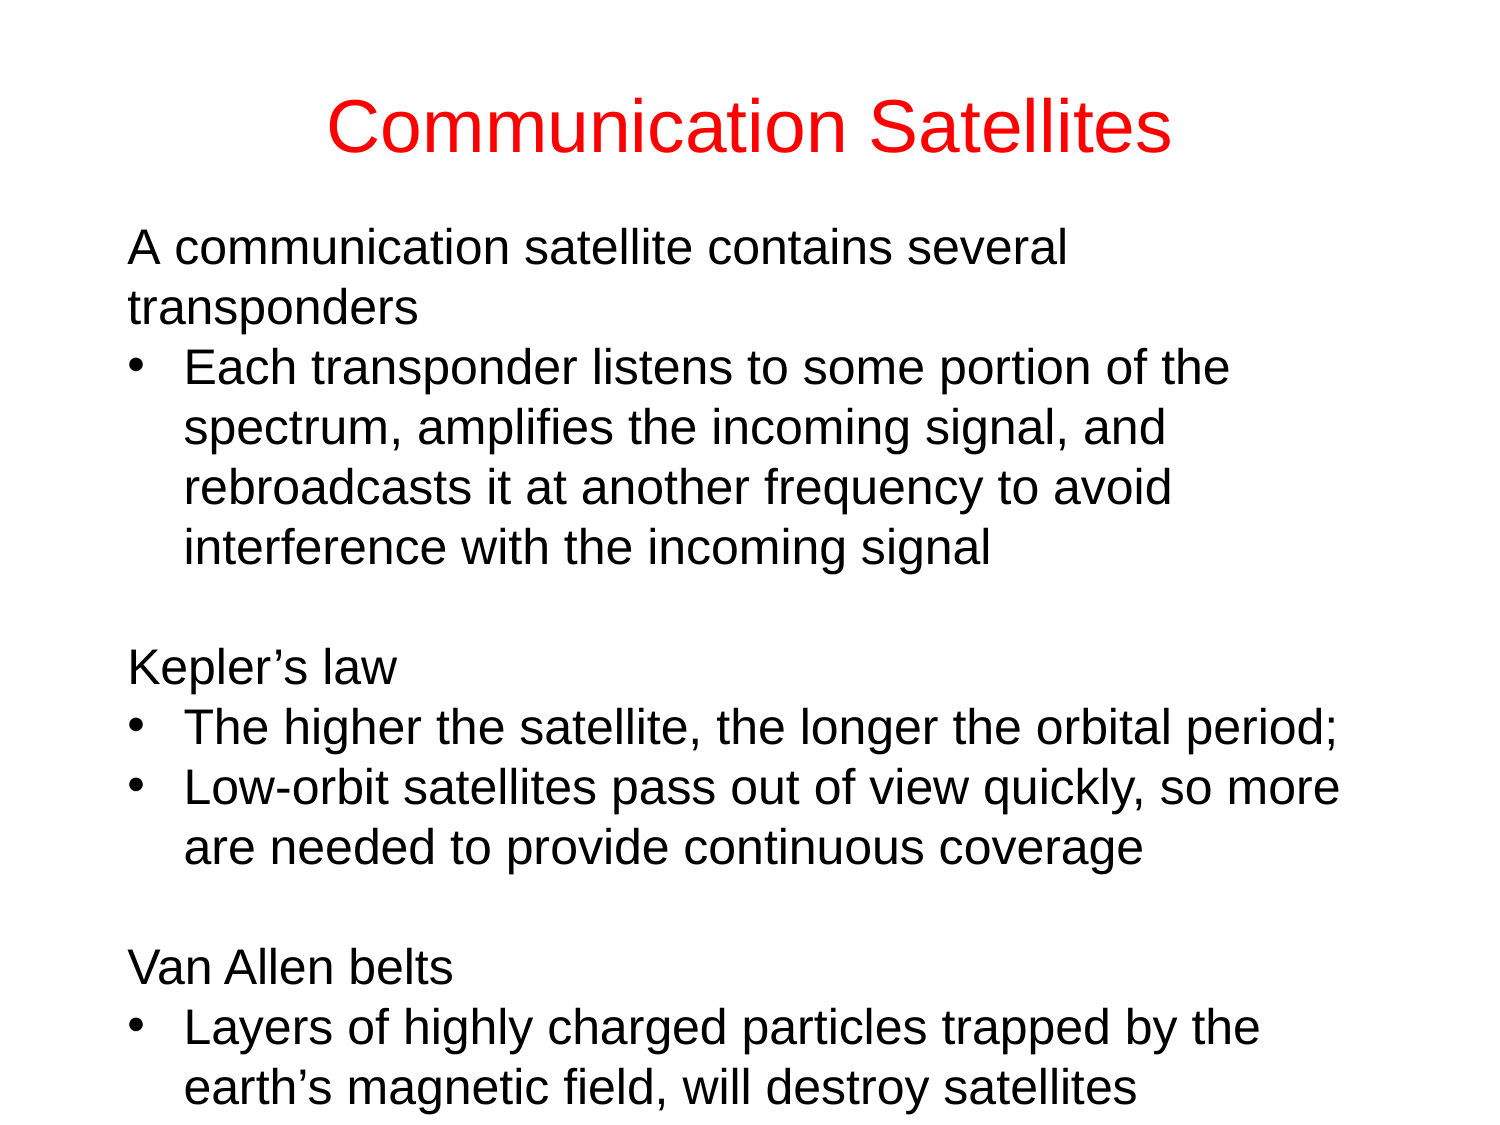

# Communication Satellites
A communication satellite contains several transponders
Each transponder listens to some portion of the spectrum, amplifies the incoming signal, and rebroadcasts it at another frequency to avoid interference with the incoming signal

Kepler’s law
The higher the satellite, the longer the orbital period;
Low-orbit satellites pass out of view quickly, so more are needed to provide continuous coverage

Van Allen belts
Layers of highly charged particles trapped by the earth’s magnetic field, will destroy satellites